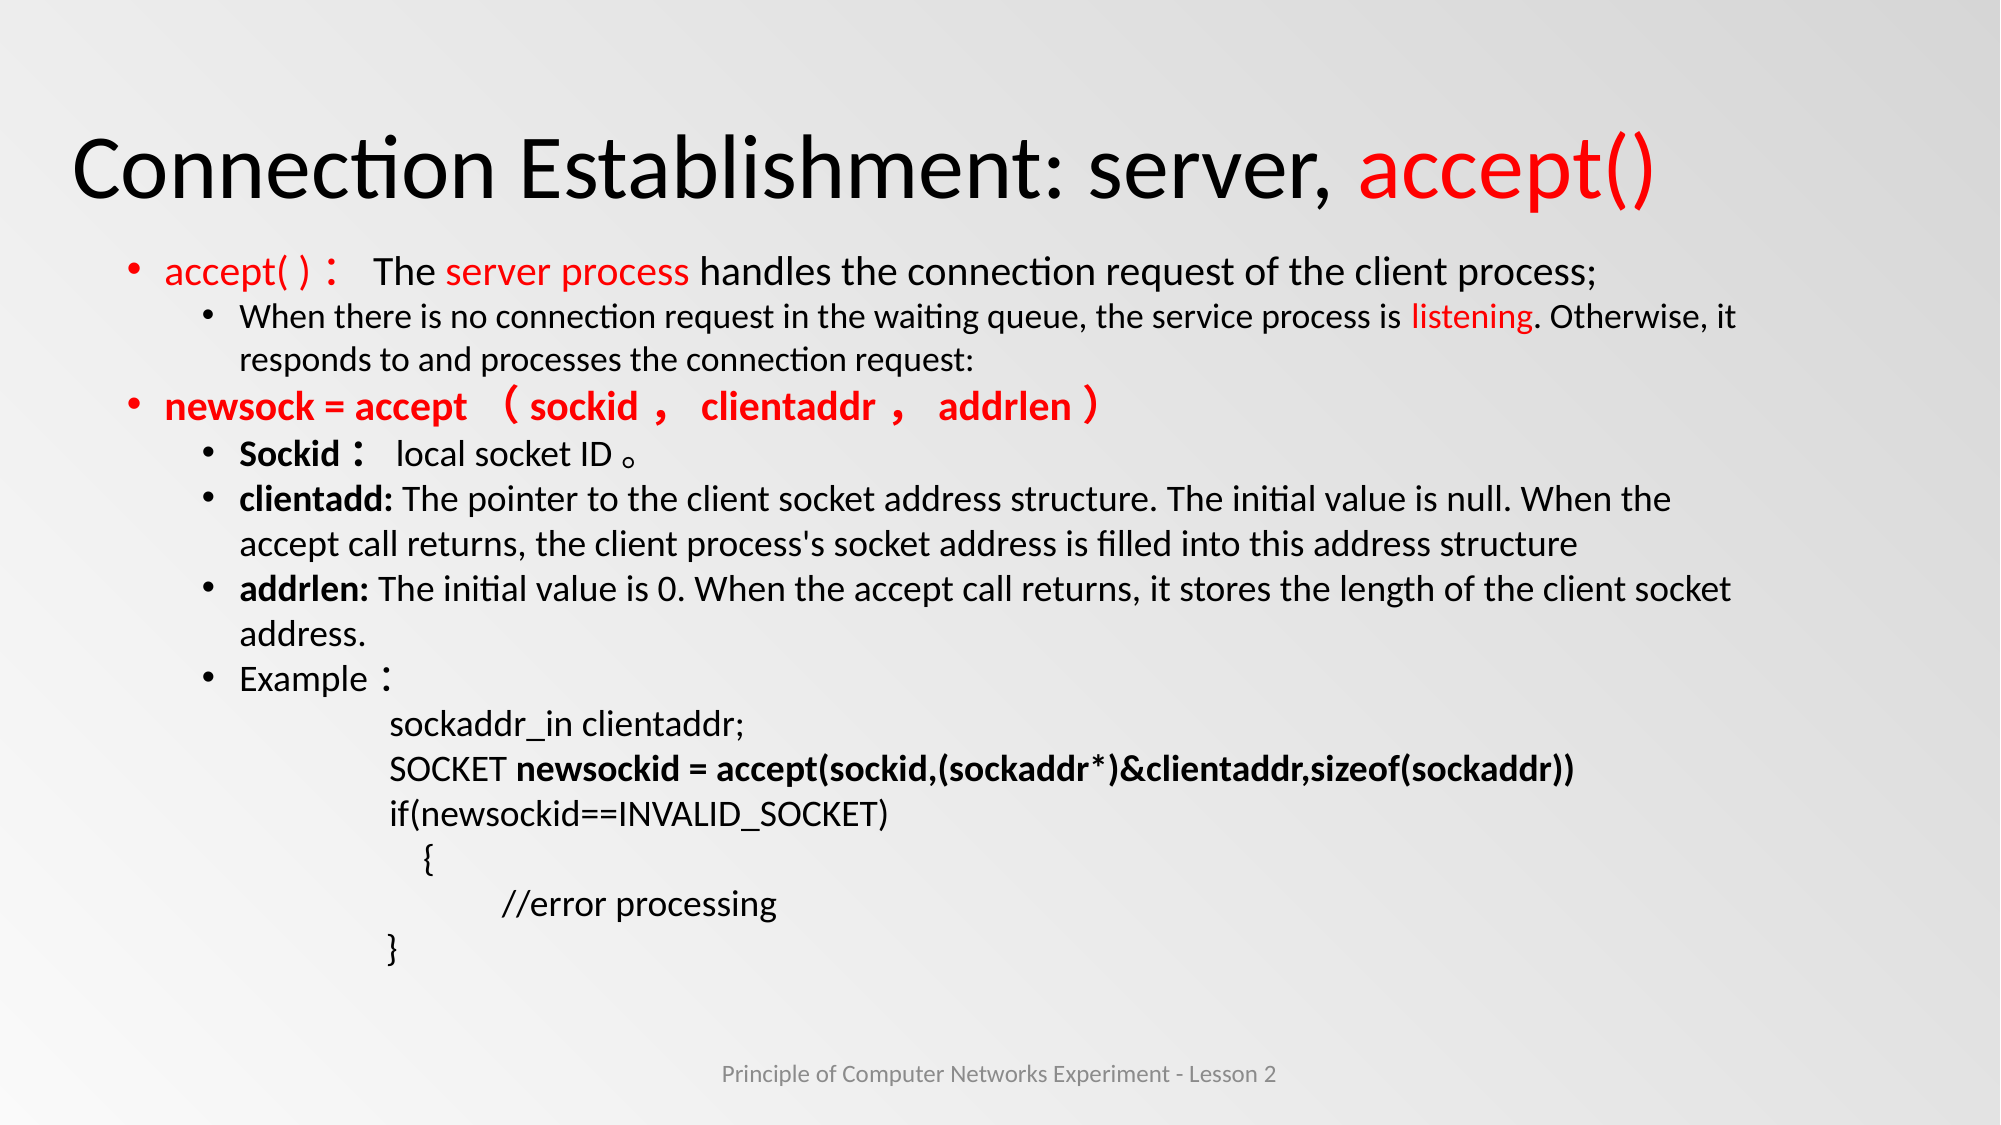

# Connection Establishment: server, accept()
accept( )：The server process handles the connection request of the client process;
When there is no connection request in the waiting queue, the service process is listening. Otherwise, it responds to and processes the connection request:
newsock = accept（sockid，clientaddr，addrlen）
Sockid：local socket ID。
clientadd: The pointer to the client socket address structure. The initial value is null. When the accept call returns, the client process's socket address is filled into this address structure
addrlen: The initial value is 0. When the accept call returns, it stores the length of the client socket address.
Example：
	sockaddr_in clientaddr;
	SOCKET newsockid = accept(sockid,(sockaddr*)&clientaddr,sizeof(sockaddr))
	if(newsockid==INVALID_SOCKET)
	    {
		//error processing
	    }

Principle of Computer Networks Experiment - Lesson 2
65